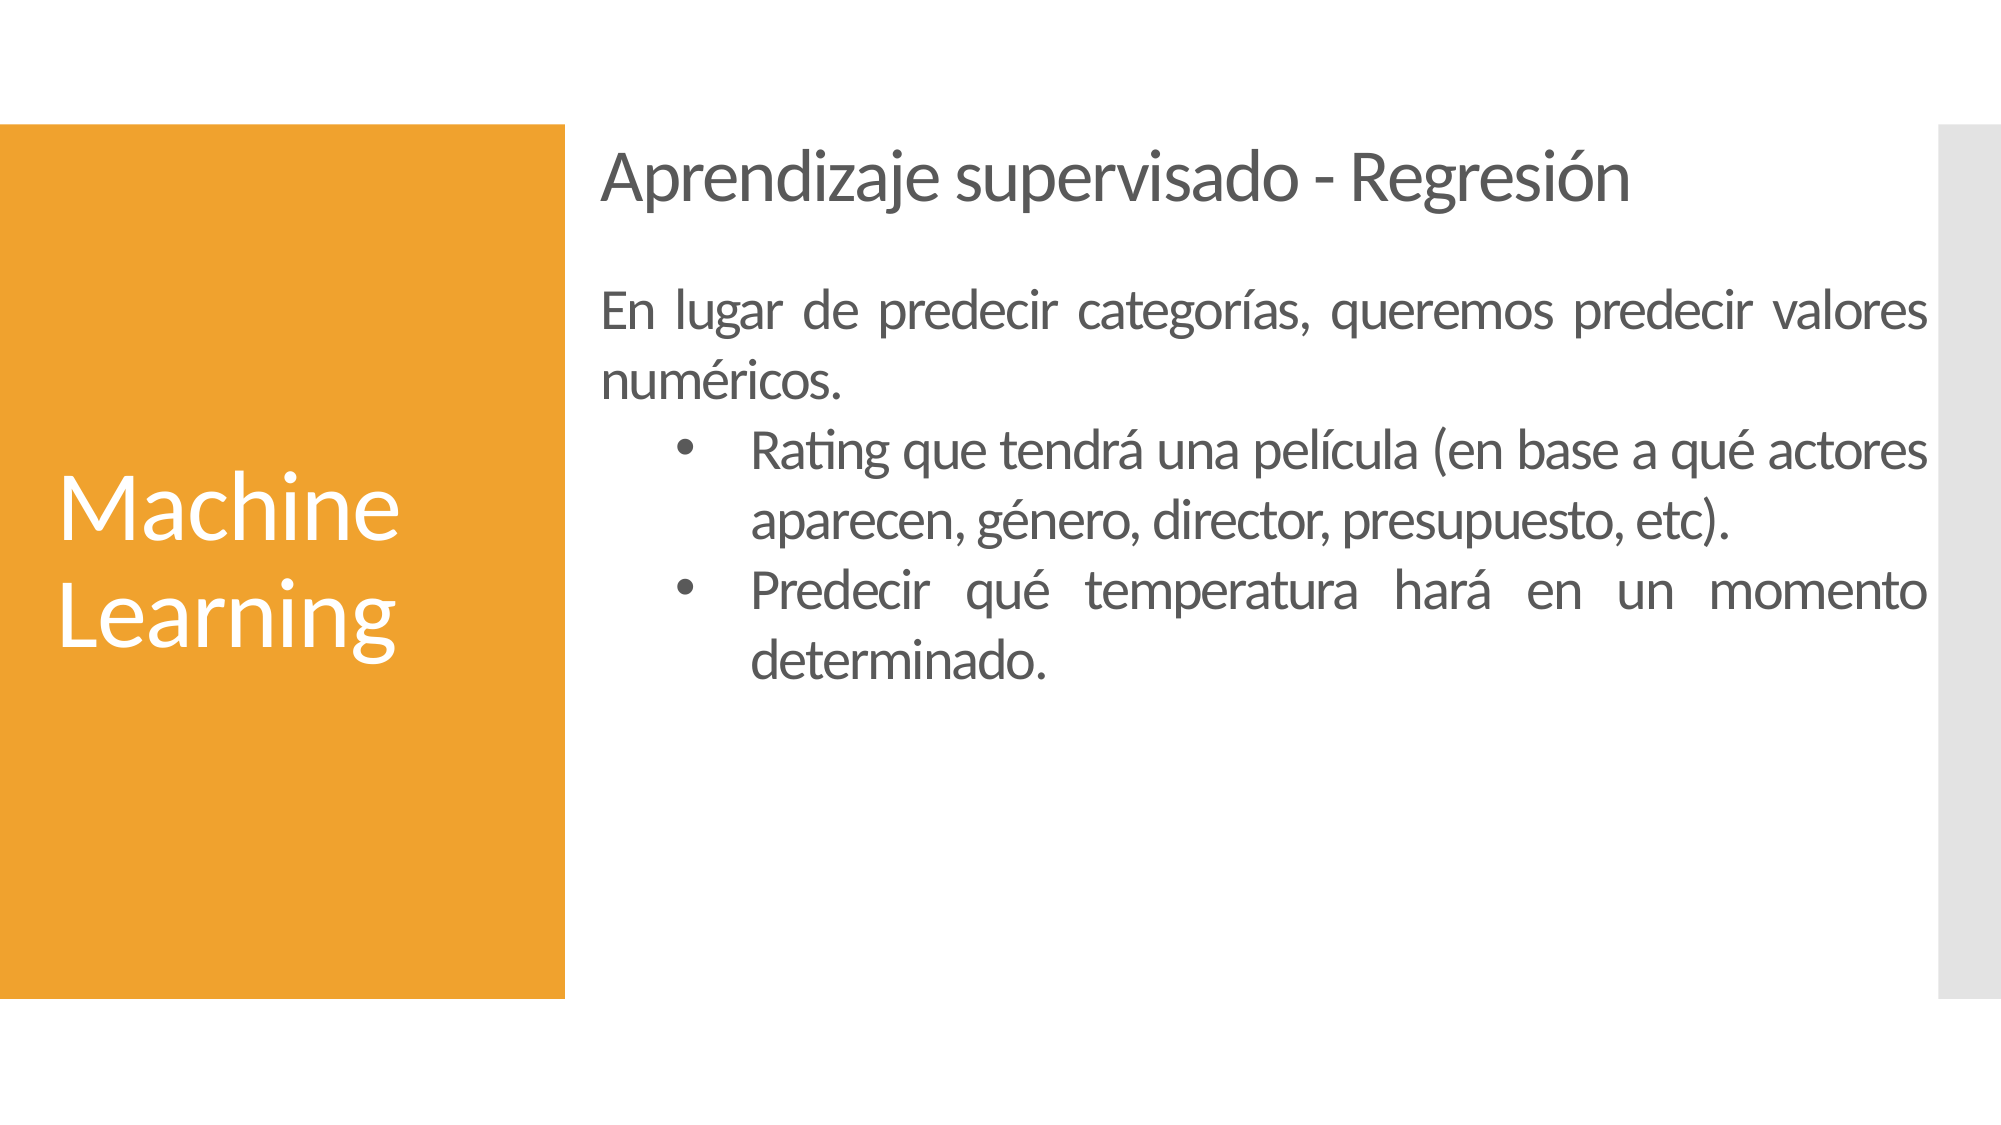

Aprendizaje supervisado - Regresión
# Machine Learning
En lugar de predecir categorías, queremos predecir valores numéricos.
Rating que tendrá una película (en base a qué actores aparecen, género, director, presupuesto, etc).
Predecir qué temperatura hará en un momento determinado.